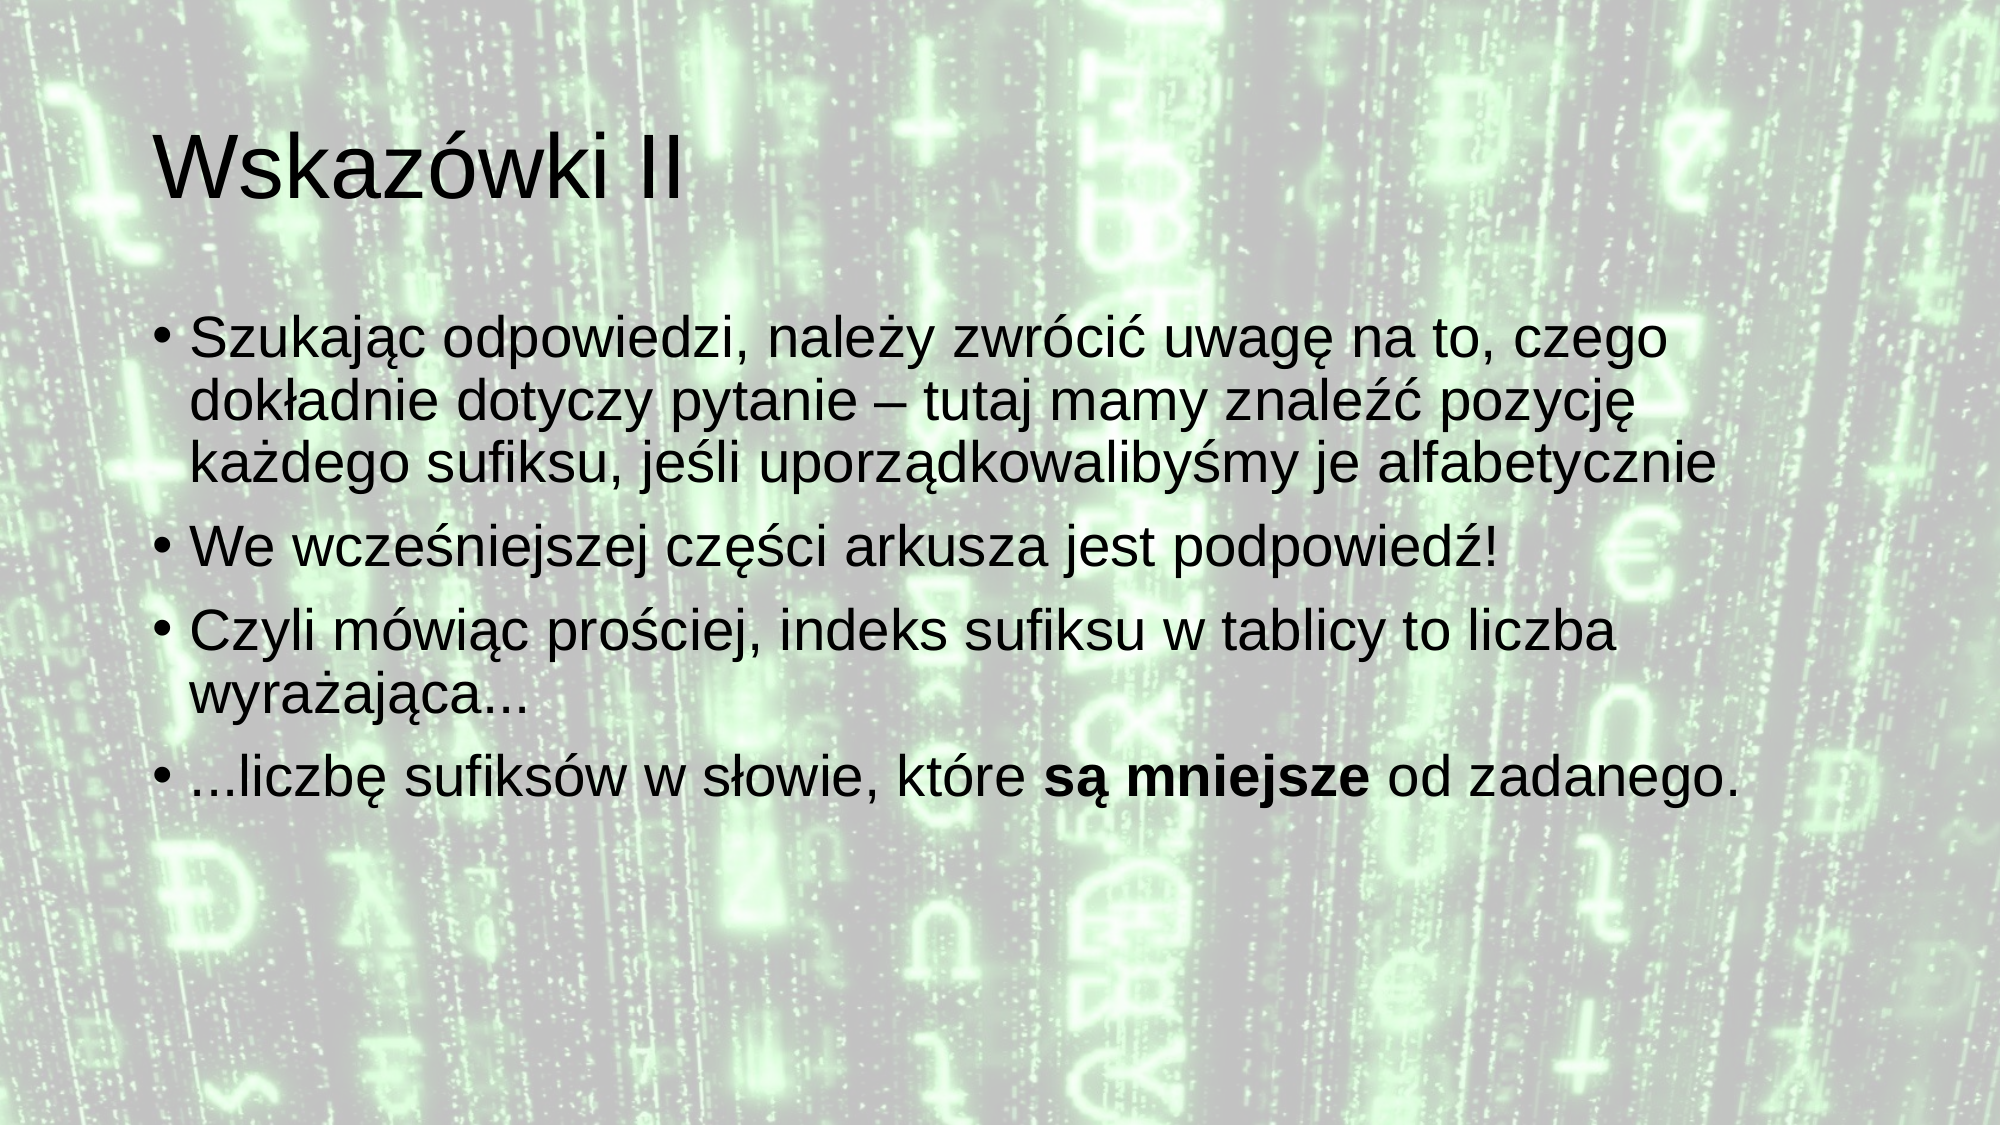

# Wskazówki II
Szukając odpowiedzi, należy zwrócić uwagę na to, czego dokładnie dotyczy pytanie – tutaj mamy znaleźć pozycję każdego sufiksu, jeśli uporządkowalibyśmy je alfabetycznie
We wcześniejszej części arkusza jest podpowiedź!
Czyli mówiąc prościej, indeks sufiksu w tablicy to liczba wyrażająca...
...liczbę sufiksów w słowie, które są mniejsze od zadanego.